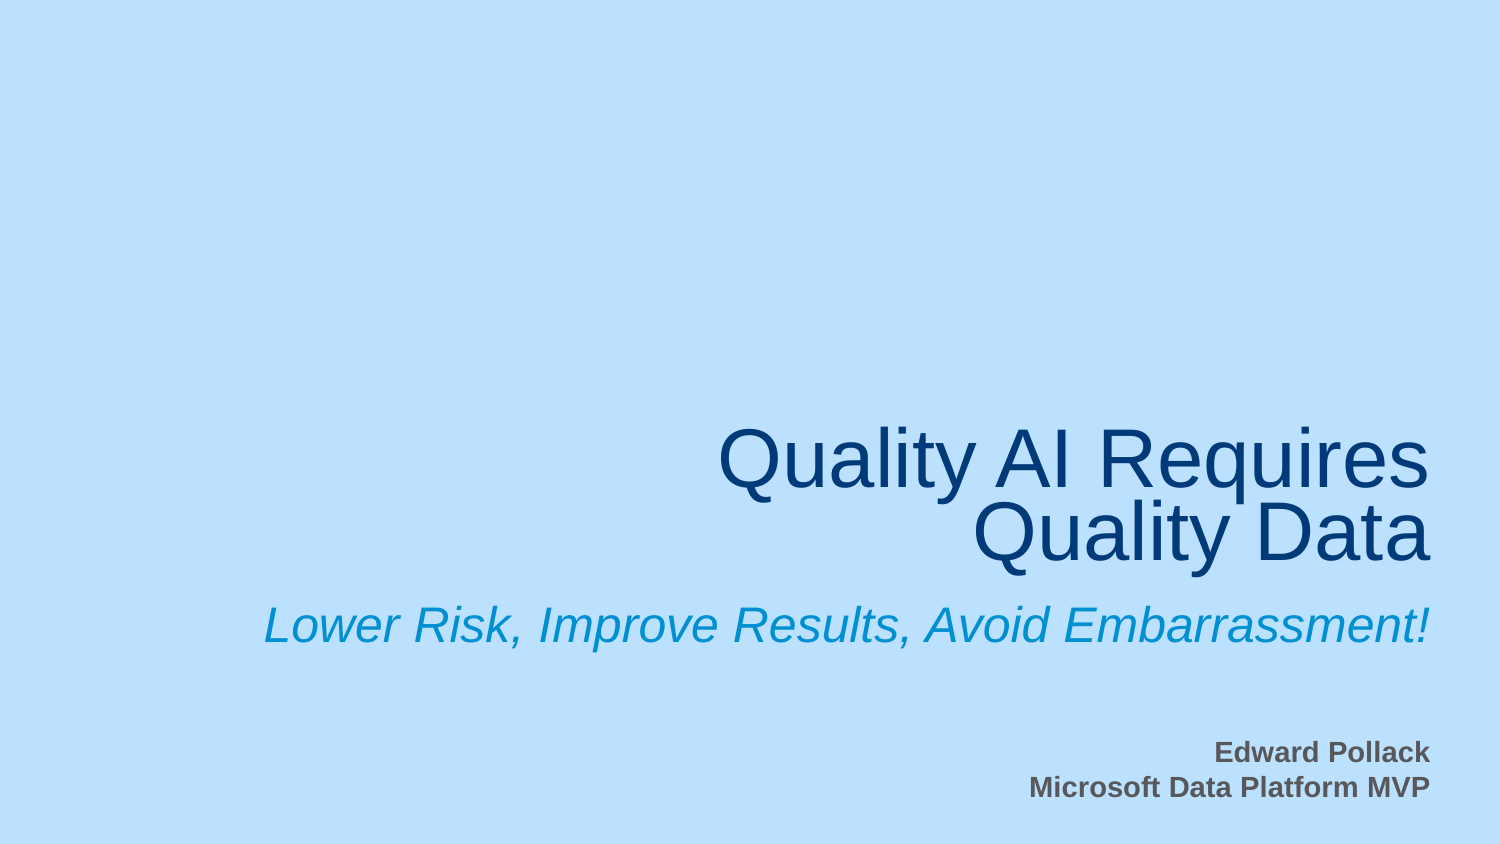

# Quality AI Requires Quality Data
Lower Risk, Improve Results, Avoid Embarrassment!
Edward Pollack
Microsoft Data Platform MVP